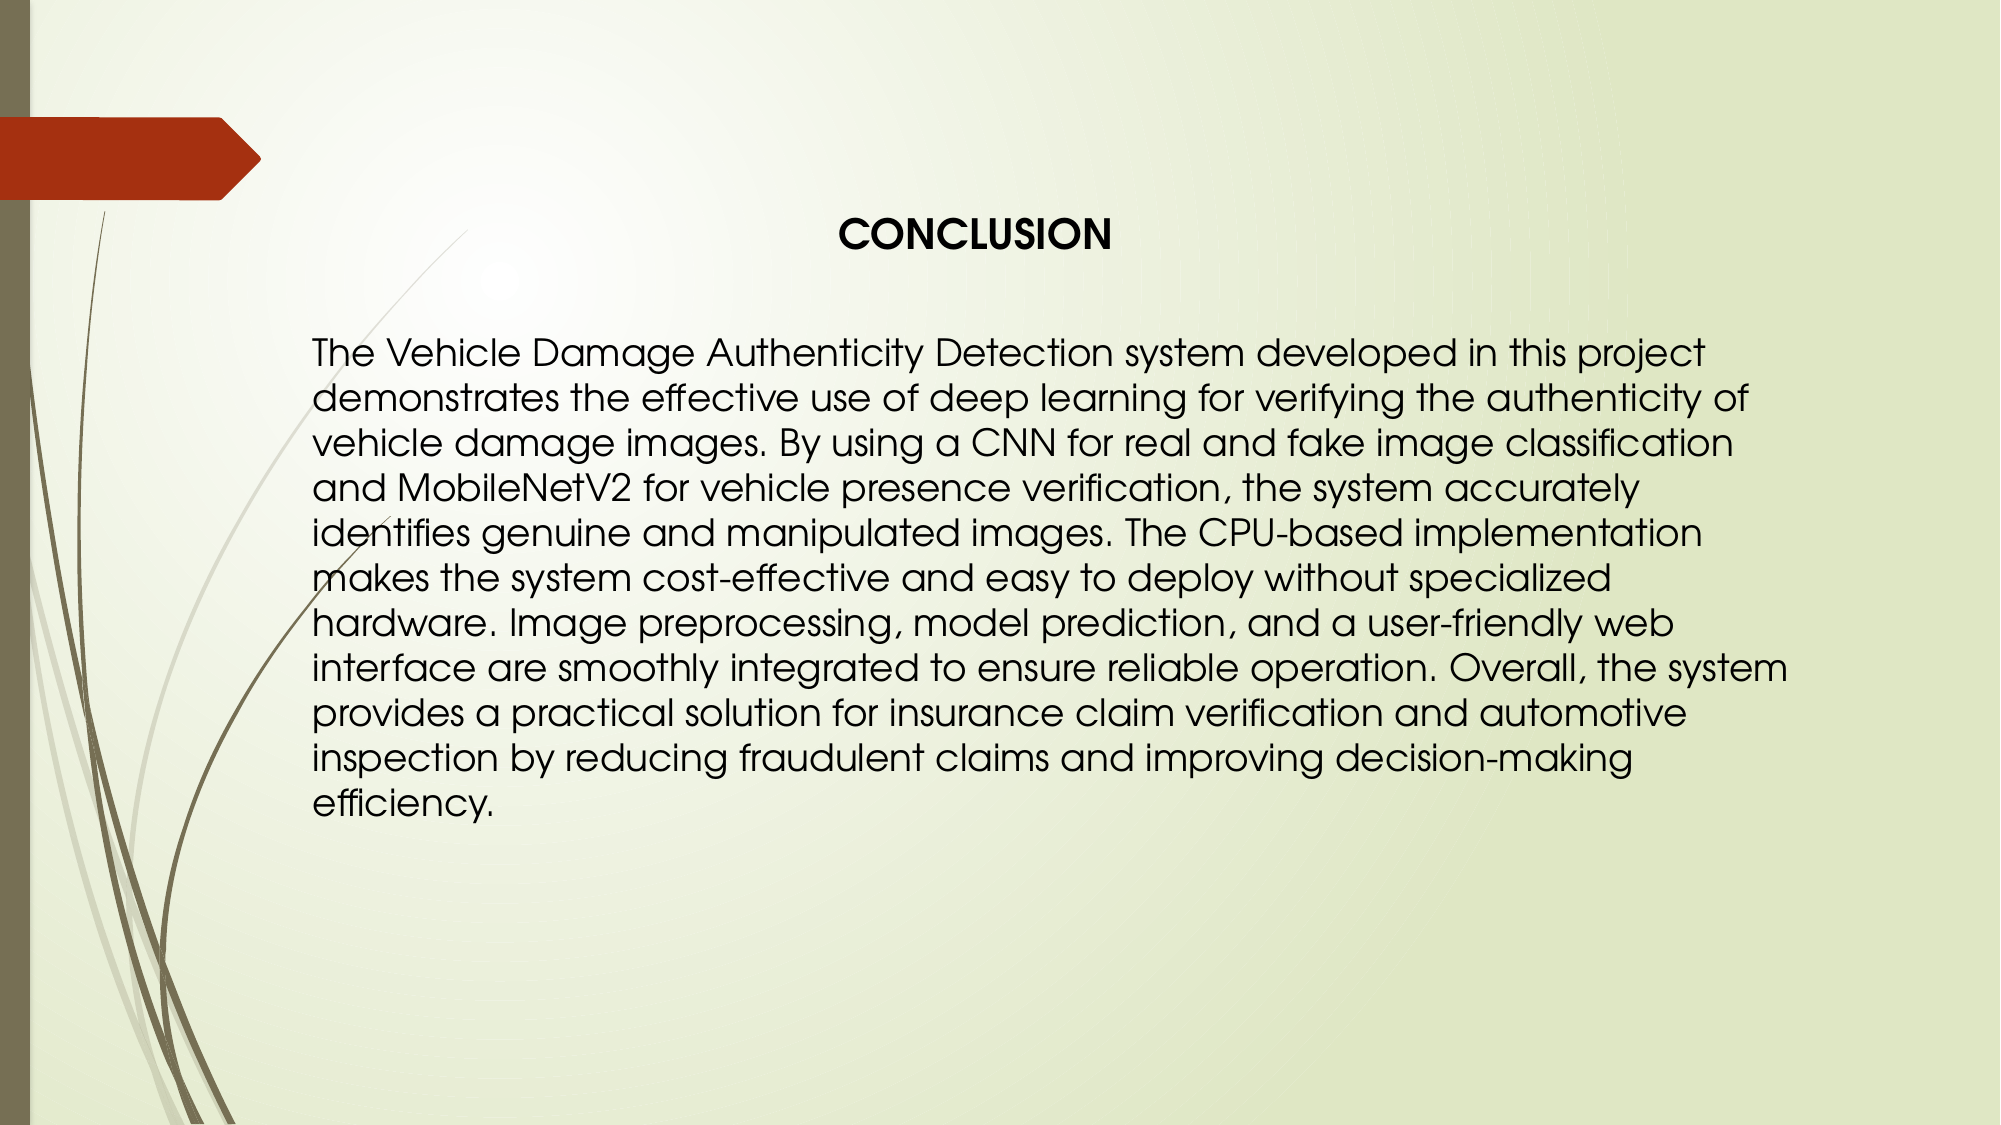

CONCLUSION
The Vehicle Damage Authenticity Detection system developed in this project demonstrates the effective use of deep learning for verifying the authenticity of vehicle damage images. By using a CNN for real and fake image classification and MobileNetV2 for vehicle presence verification, the system accurately identifies genuine and manipulated images. The CPU-based implementation makes the system cost-effective and easy to deploy without specialized hardware. Image preprocessing, model prediction, and a user-friendly web interface are smoothly integrated to ensure reliable operation. Overall, the system provides a practical solution for insurance claim verification and automotive inspection by reducing fraudulent claims and improving decision-making efficiency.